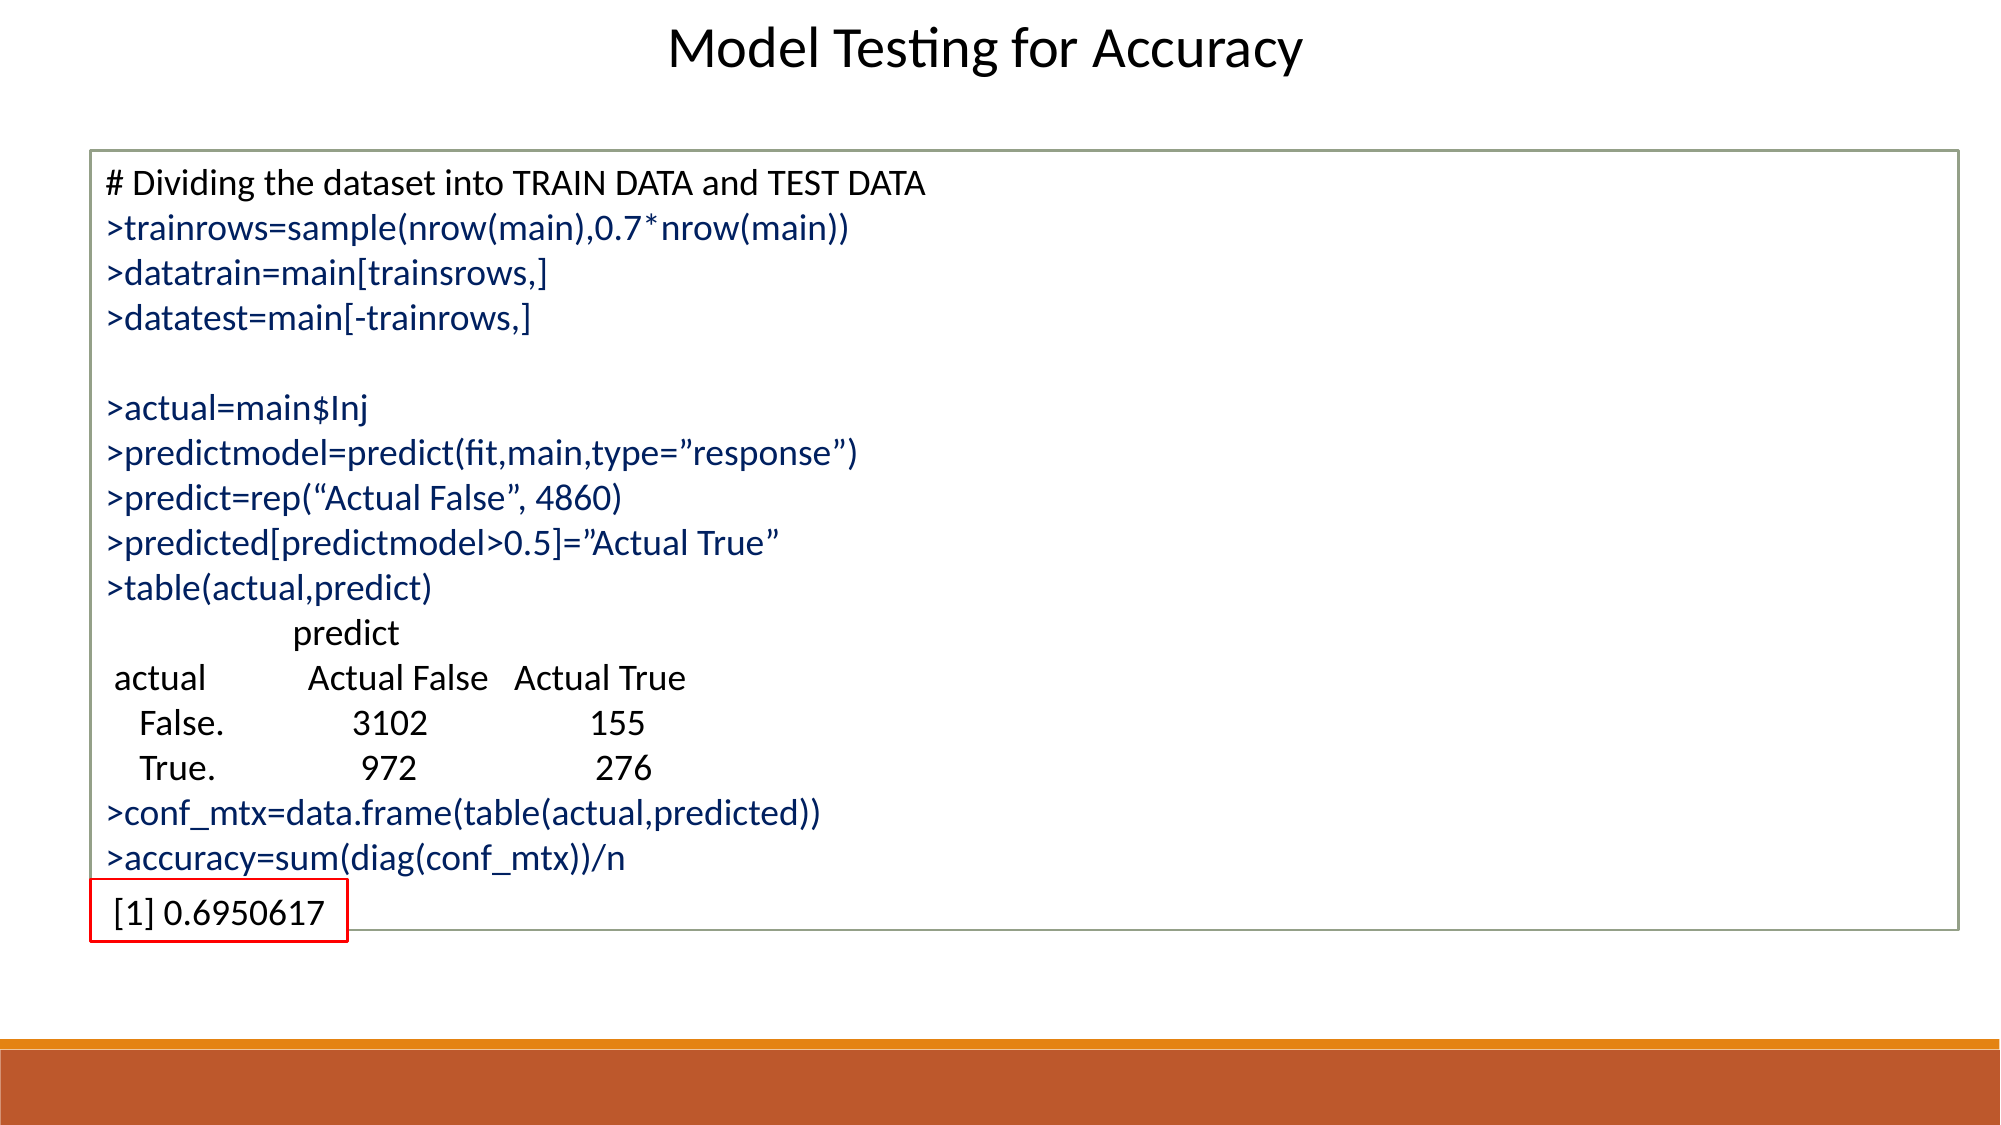

Model Testing for Accuracy
# Dividing the dataset into TRAIN DATA and TEST DATA
>trainrows=sample(nrow(main),0.7*nrow(main))
>datatrain=main[trainsrows,]
>datatest=main[-trainrows,]

>actual=main$Inj
>predictmodel=predict(fit,main,type=”response”)
>predict=rep(“Actual False”, 4860)
>predicted[predictmodel>0.5]=”Actual True”
>table(actual,predict)
                      predict
 actual            Actual False   Actual True
    False.               3102                   155
    True.                 972                     276
>conf_mtx=data.frame(table(actual,predicted))
>accuracy=sum(diag(conf_mtx))/n
[
[1] 0.6950617